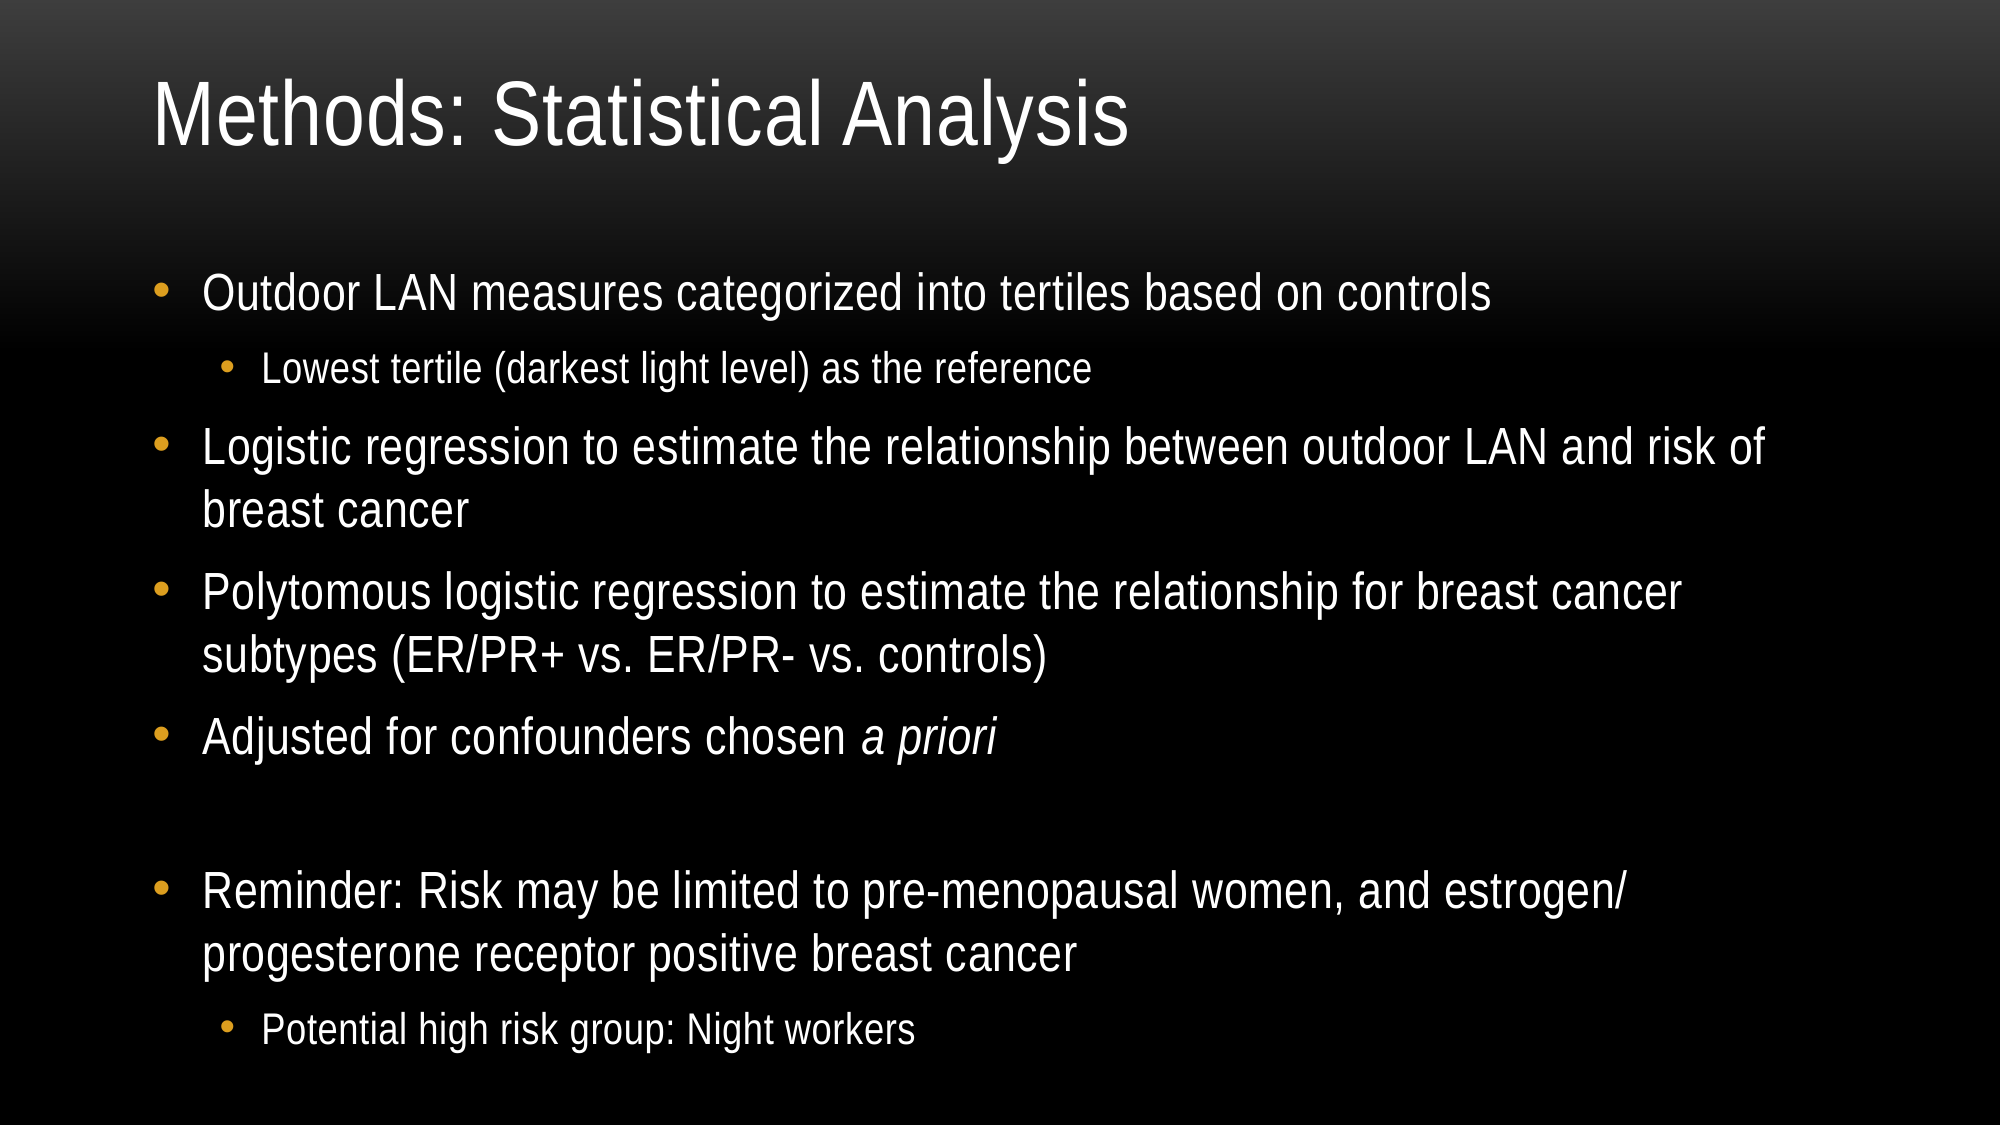

# Methods: Statistical Analysis
Outdoor LAN measures categorized into tertiles based on controls
Lowest tertile (darkest light level) as the reference
Logistic regression to estimate the relationship between outdoor LAN and risk of breast cancer
Polytomous logistic regression to estimate the relationship for breast cancer subtypes (ER/PR+ vs. ER/PR- vs. controls)
Adjusted for confounders chosen a priori

Reminder: Risk may be limited to pre-menopausal women, and estrogen/ progesterone receptor positive breast cancer
Potential high risk group: Night workers